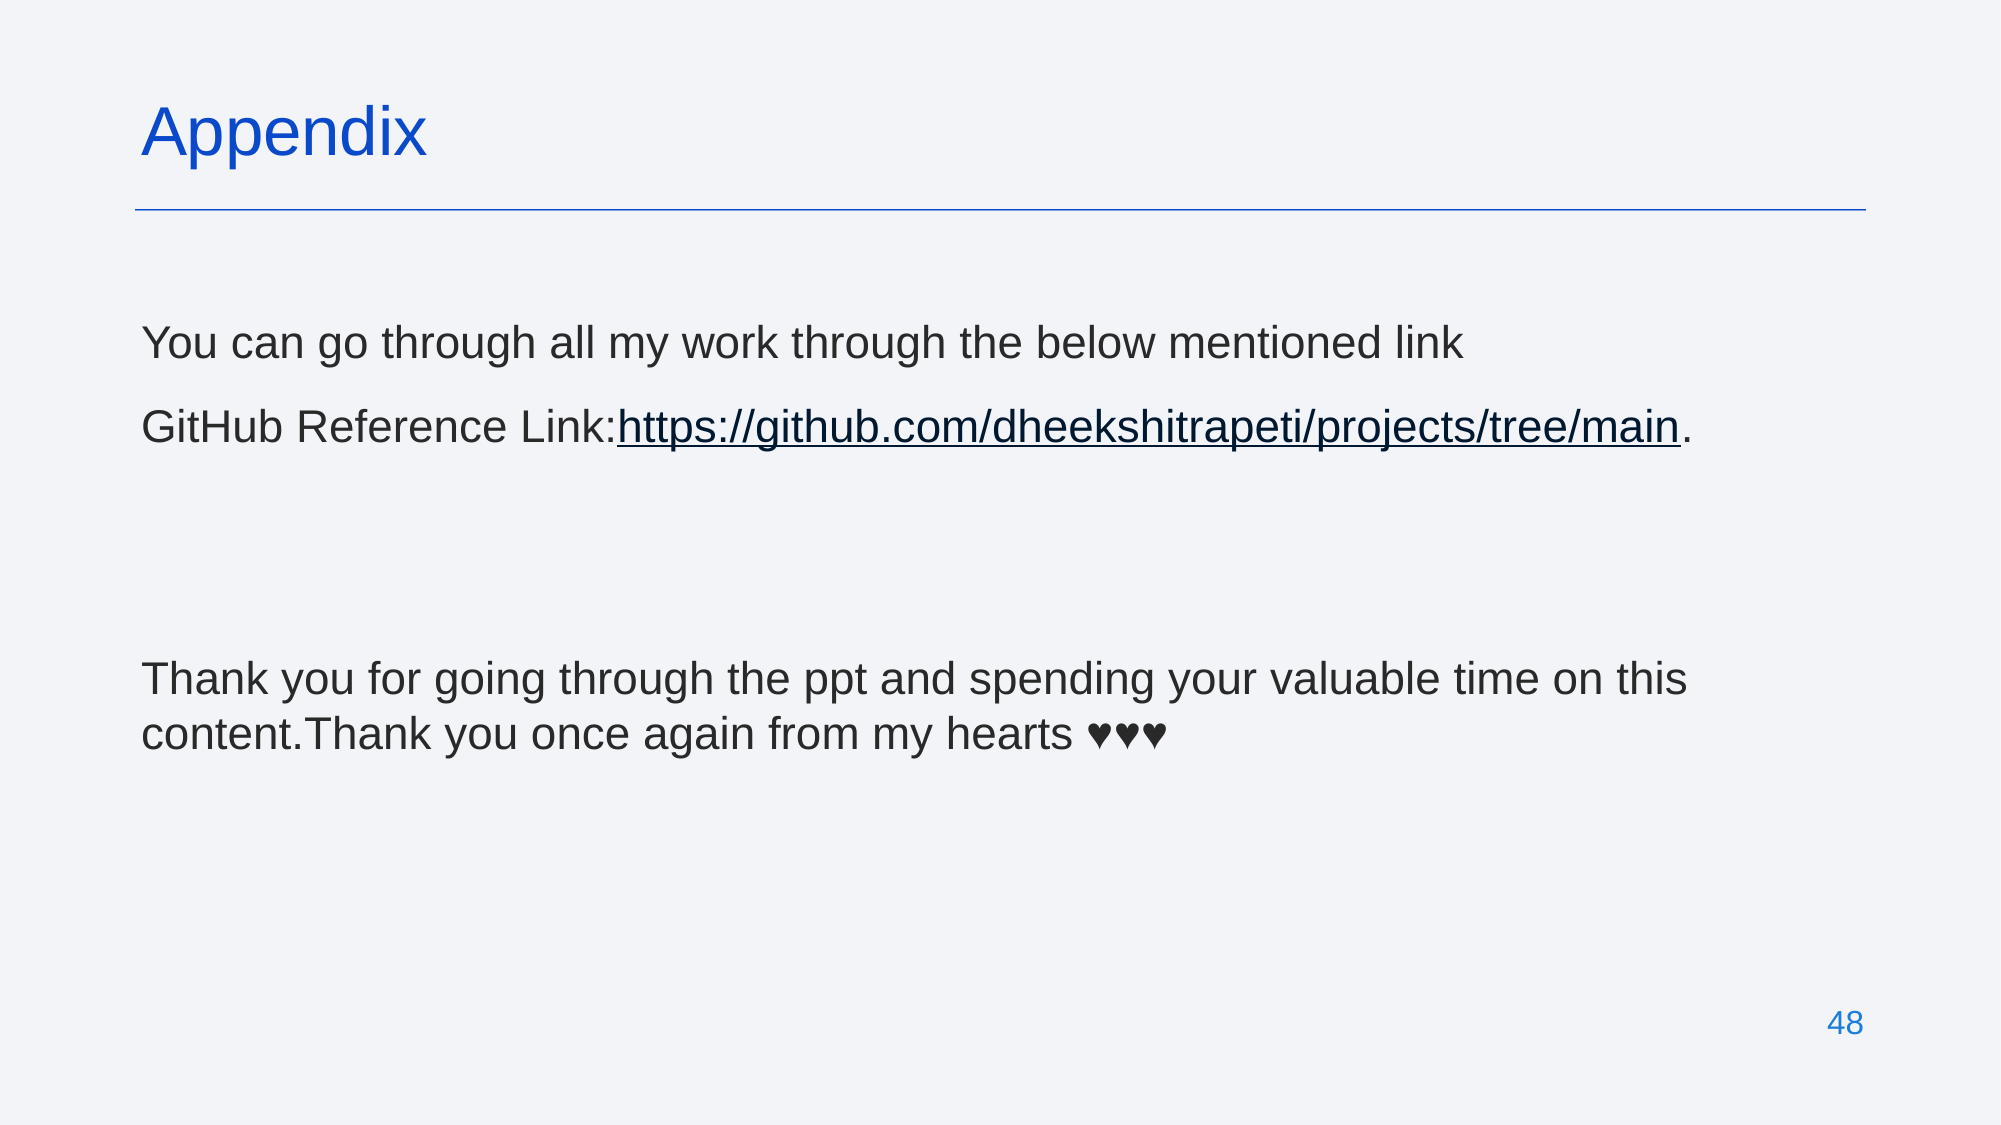

Appendix
# You can go through all my work through the below mentioned link
GitHub Reference Link:https://github.com/dheekshitrapeti/projects/tree/main.

Thank you for going through the ppt and spending your valuable time on this content.Thank you once again from my hearts ♥️♥️♥️
48